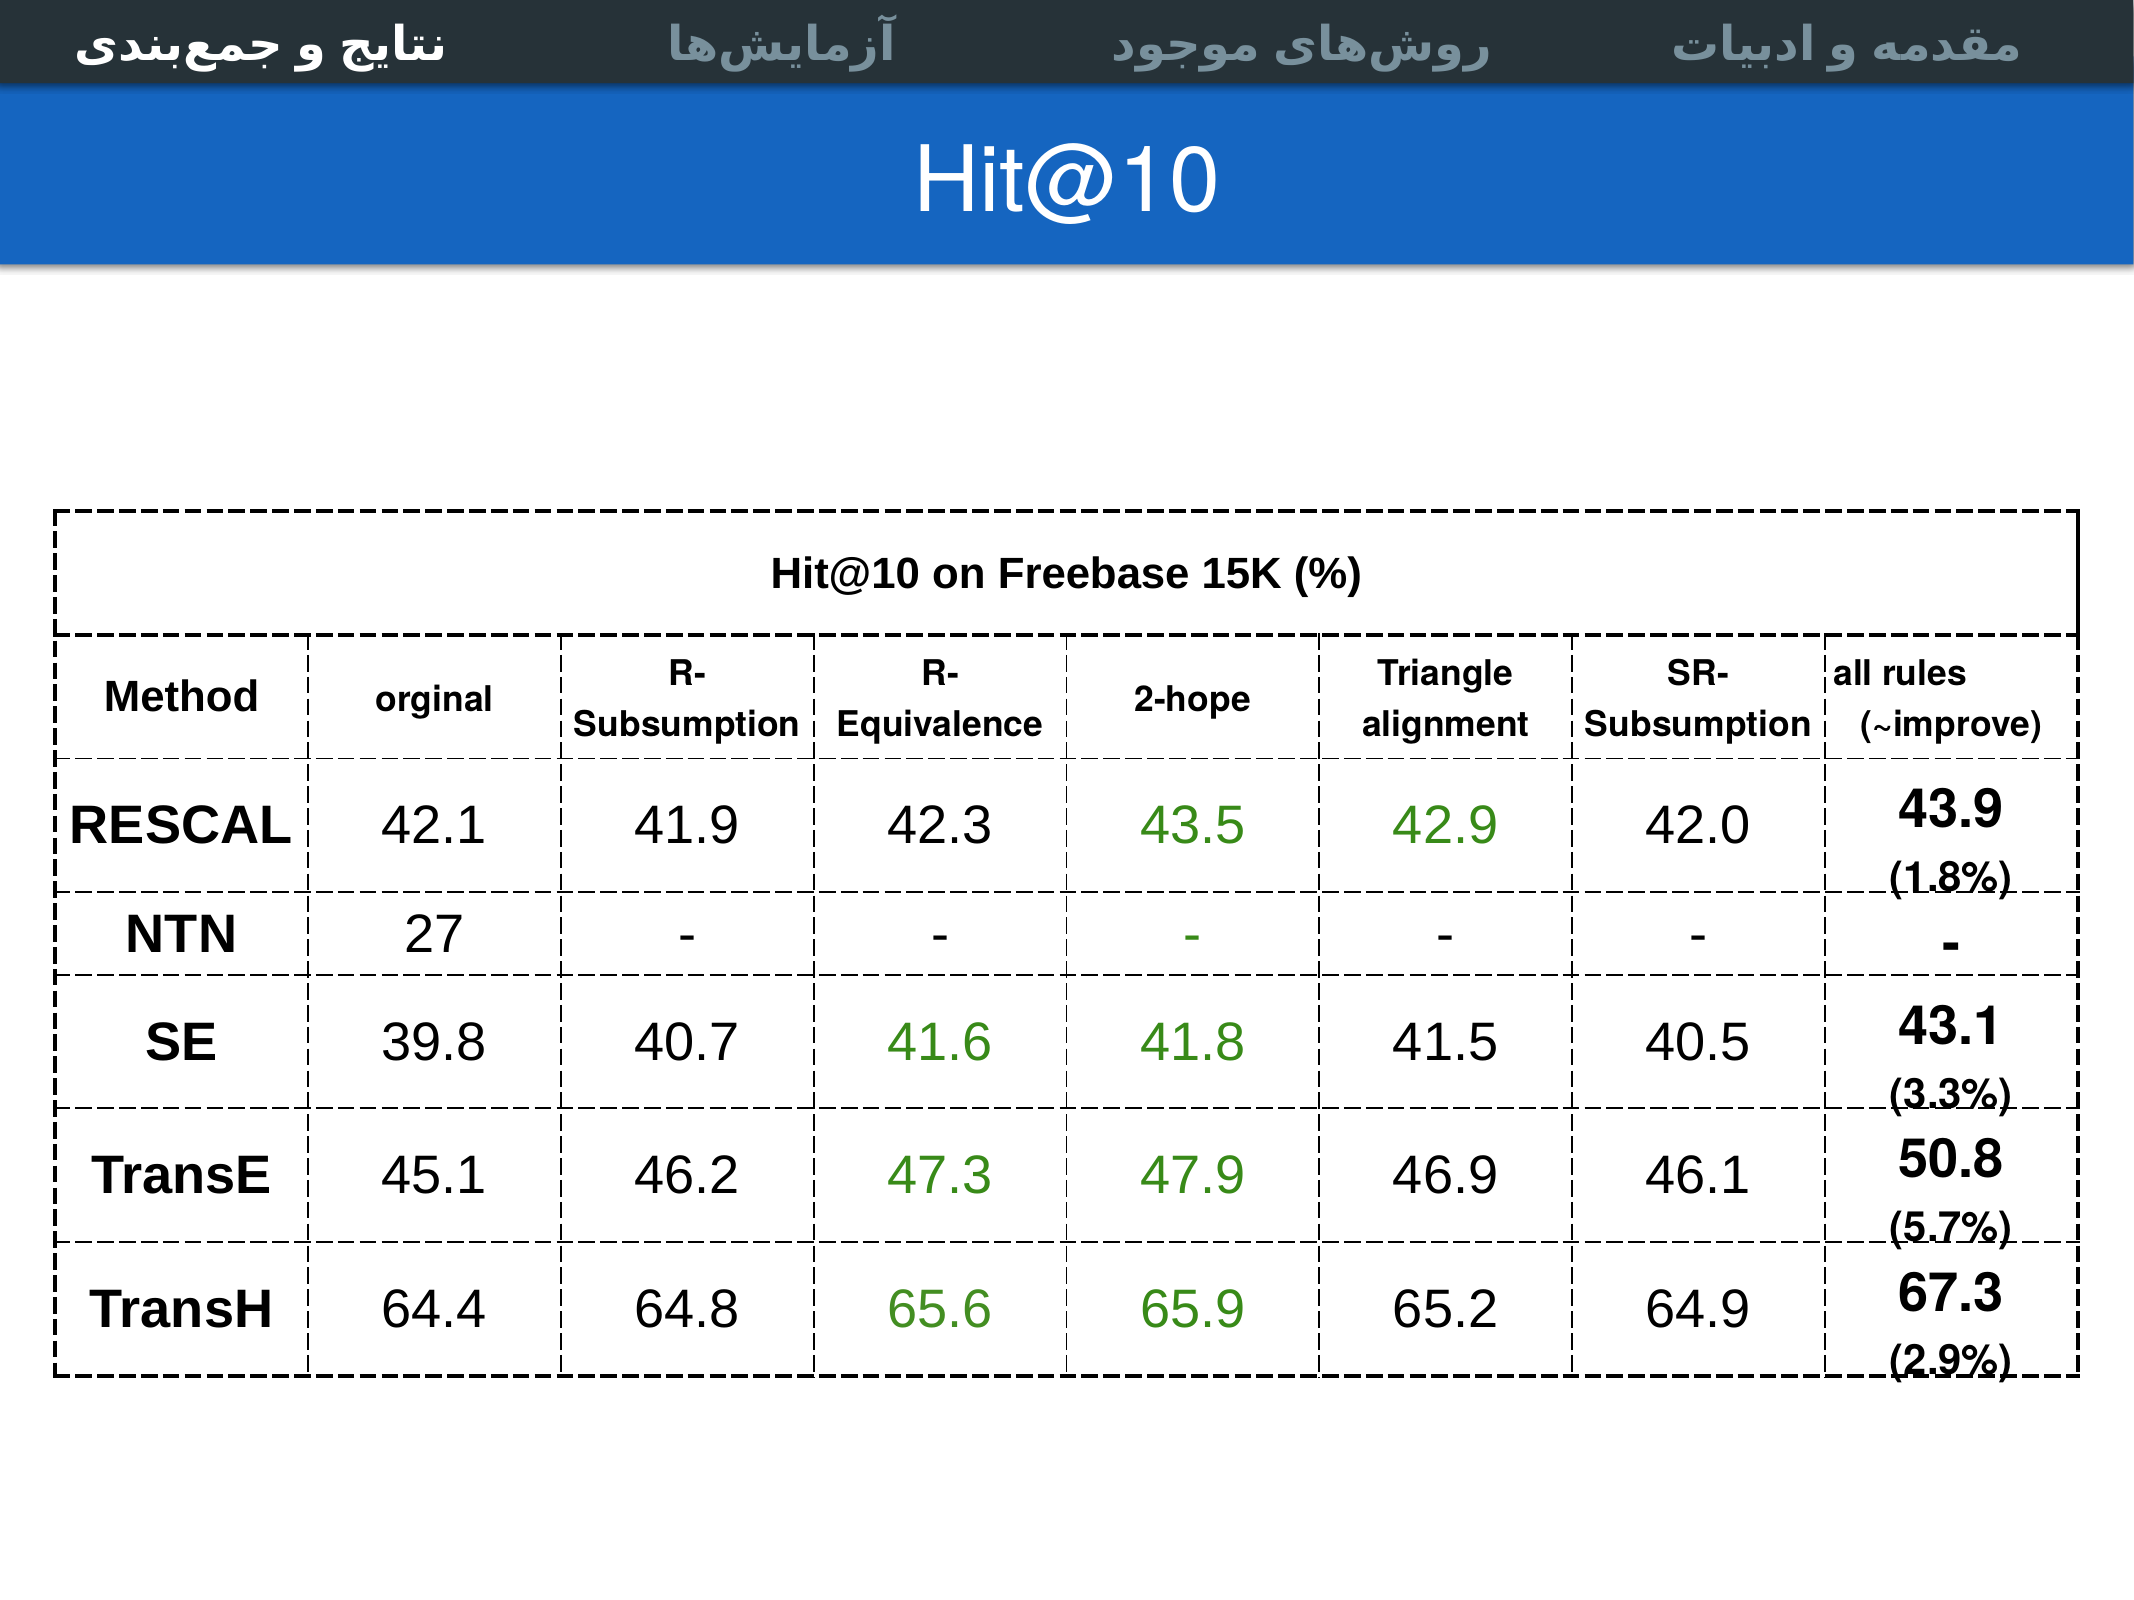

نتایج و جمع‌بندی
نتایج و جمع‌بندی
روش‌های موجود
روش‌های موجود
مقدمه و ادبیات
مقدمه و ادبیات
آزمایش‌ها
آزمایش‌ها
Multi-relational data
Link prediction
Experiments
Association Rules
# Hit@10
| Hit@10 on Freebase 15K (%) |  |  |  |  |  |  |  |
| --- | --- | --- | --- | --- | --- | --- | --- |
| Method | orginal | R-Subsumption | R-Equivalence | 2-hope | Triangle alignment | SR-Subsumption | all rules (~improve) |
| RESCAL | 42.1 | 41.9 | 42.3 | 43.5 | 42.9 | 42.0 | 43.9 (1.8%) |
| NTN | 27 | - | - | - | - | - | - |
| SE | 39.8 | 40.7 | 41.6 | 41.8 | 41.5 | 40.5 | 43.1 (3.3%) |
| TransE | 45.1 | 46.2 | 47.3 | 47.9 | 46.9 | 46.1 | 50.8 (5.7%) |
| TransH | 64.4 | 64.8 | 65.6 | 65.9 | 65.2 | 64.9 | 67.3 (2.9%) |
68